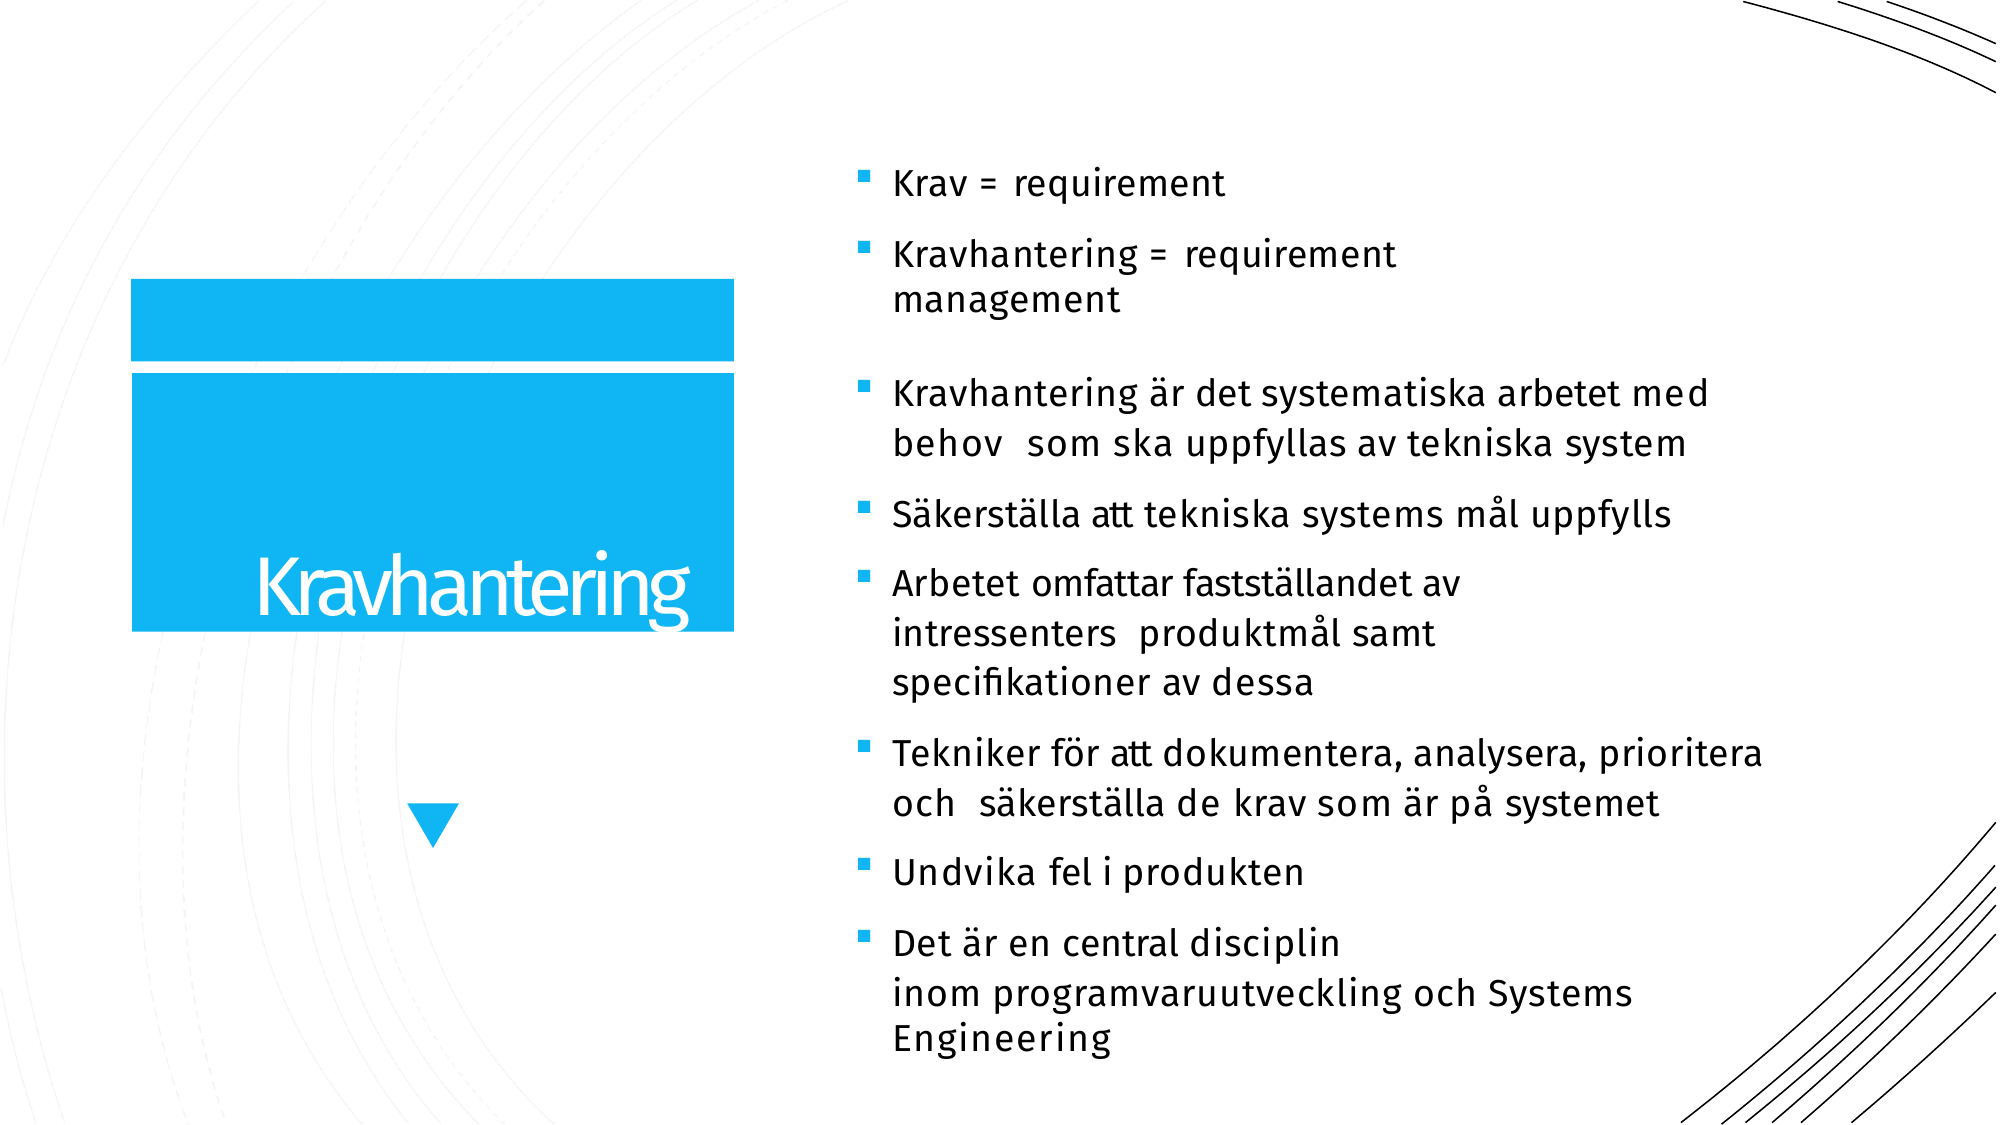

Krav = requirement
Kravhantering = requirement management

Kravhantering är det systematiska arbetet med behov  som ska uppfyllas av tekniska system
Säkerställa att tekniska systems mål uppfylls
Arbetet omfattar fastställandet av intressenters  produktmål samt specifikationer av dessa
Tekniker för att dokumentera, analysera, prioritera och  säkerställa de krav som är på systemet
Undvika fel i produkten
Det är en central disciplin
inom programvaruutveckling och Systems Engineering

Kravhantering